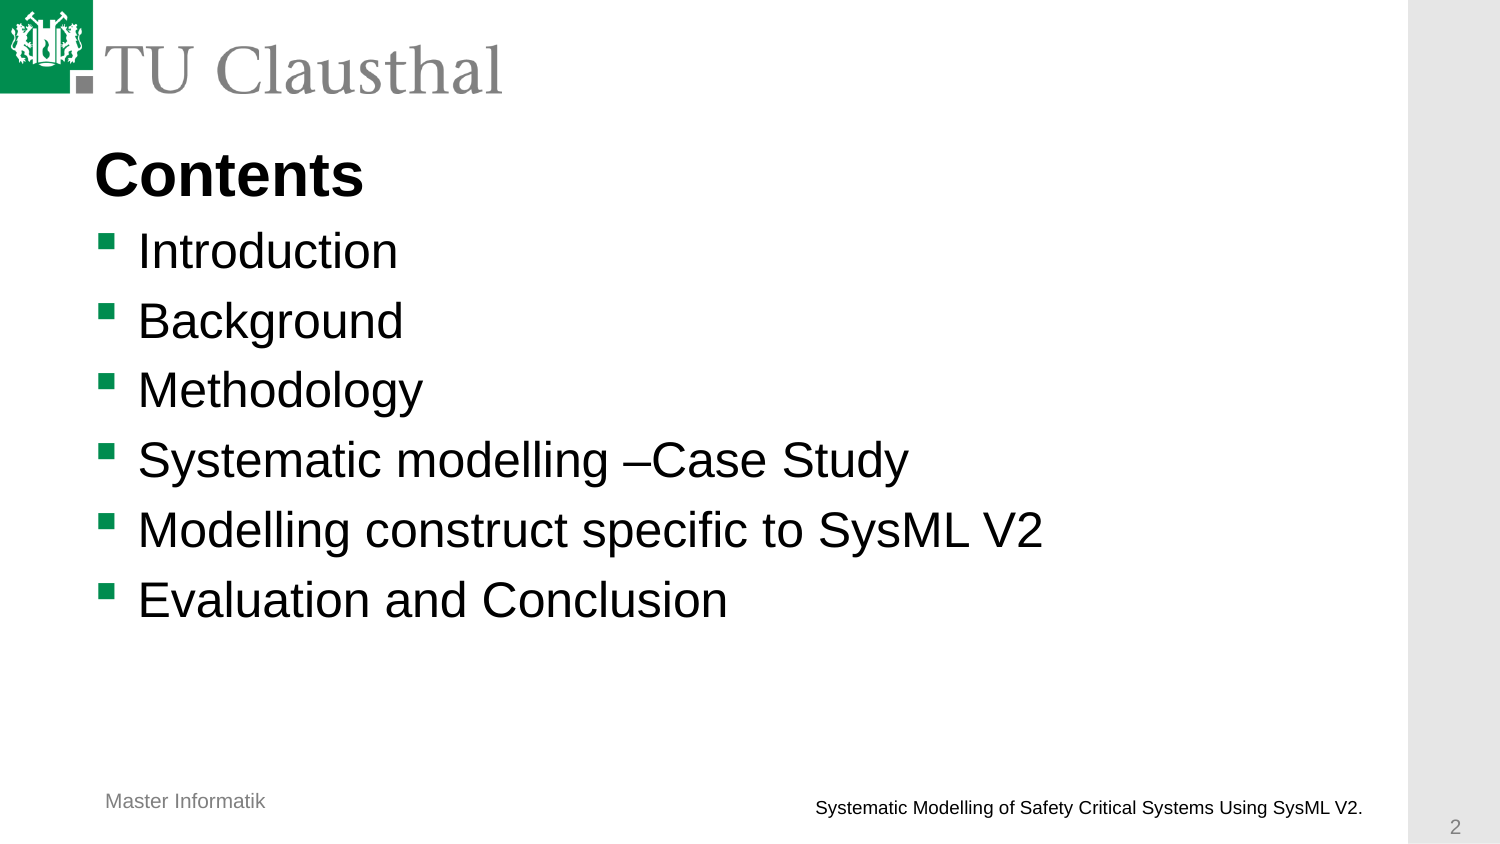

# Contents
Introduction
Background
Methodology
Systematic modelling –Case Study
Modelling construct specific to SysML V2
Evaluation and Conclusion